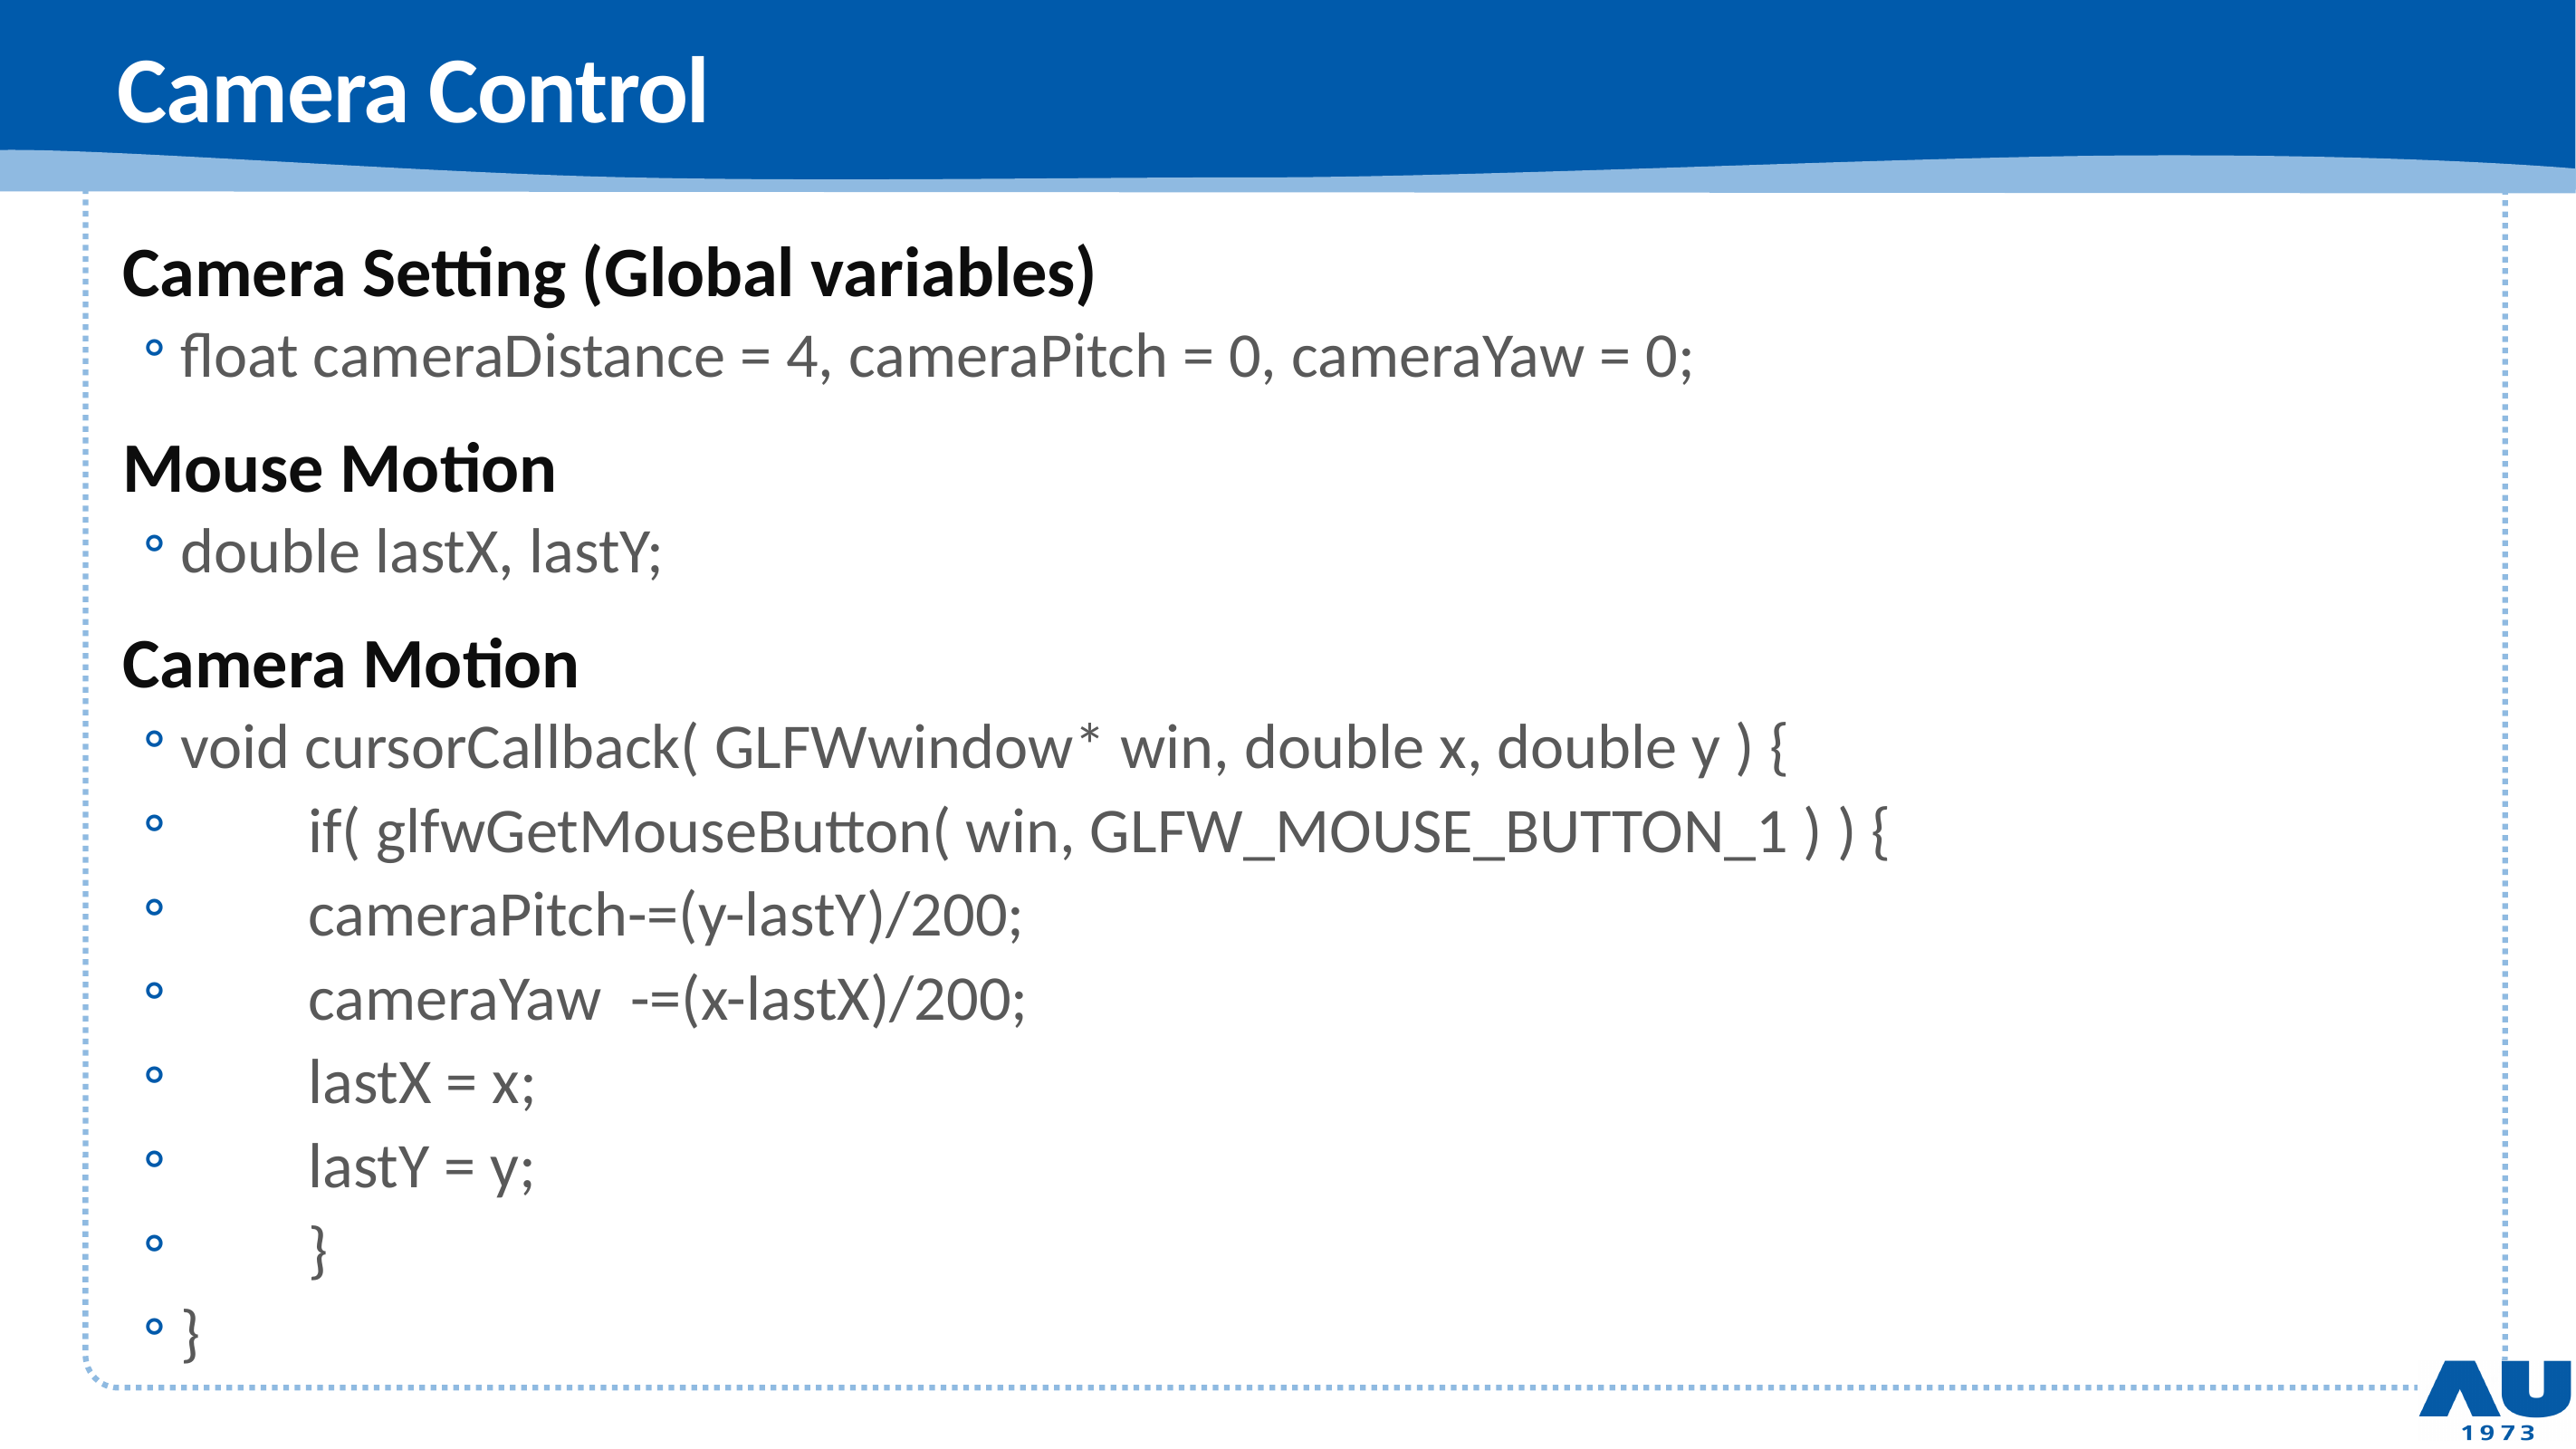

# Camera Control
Camera Setting (Global variables)
float cameraDistance = 4, cameraPitch = 0, cameraYaw = 0;
Mouse Motion
double lastX, lastY;
Camera Motion
void cursorCallback( GLFWwindow* win, double x, double y ) {
	if( glfwGetMouseButton( win, GLFW_MOUSE_BUTTON_1 ) ) {
		cameraPitch-=(y-lastY)/200;
		cameraYaw  -=(x-lastX)/200;
		lastX = x;
		lastY = y;
	}
}